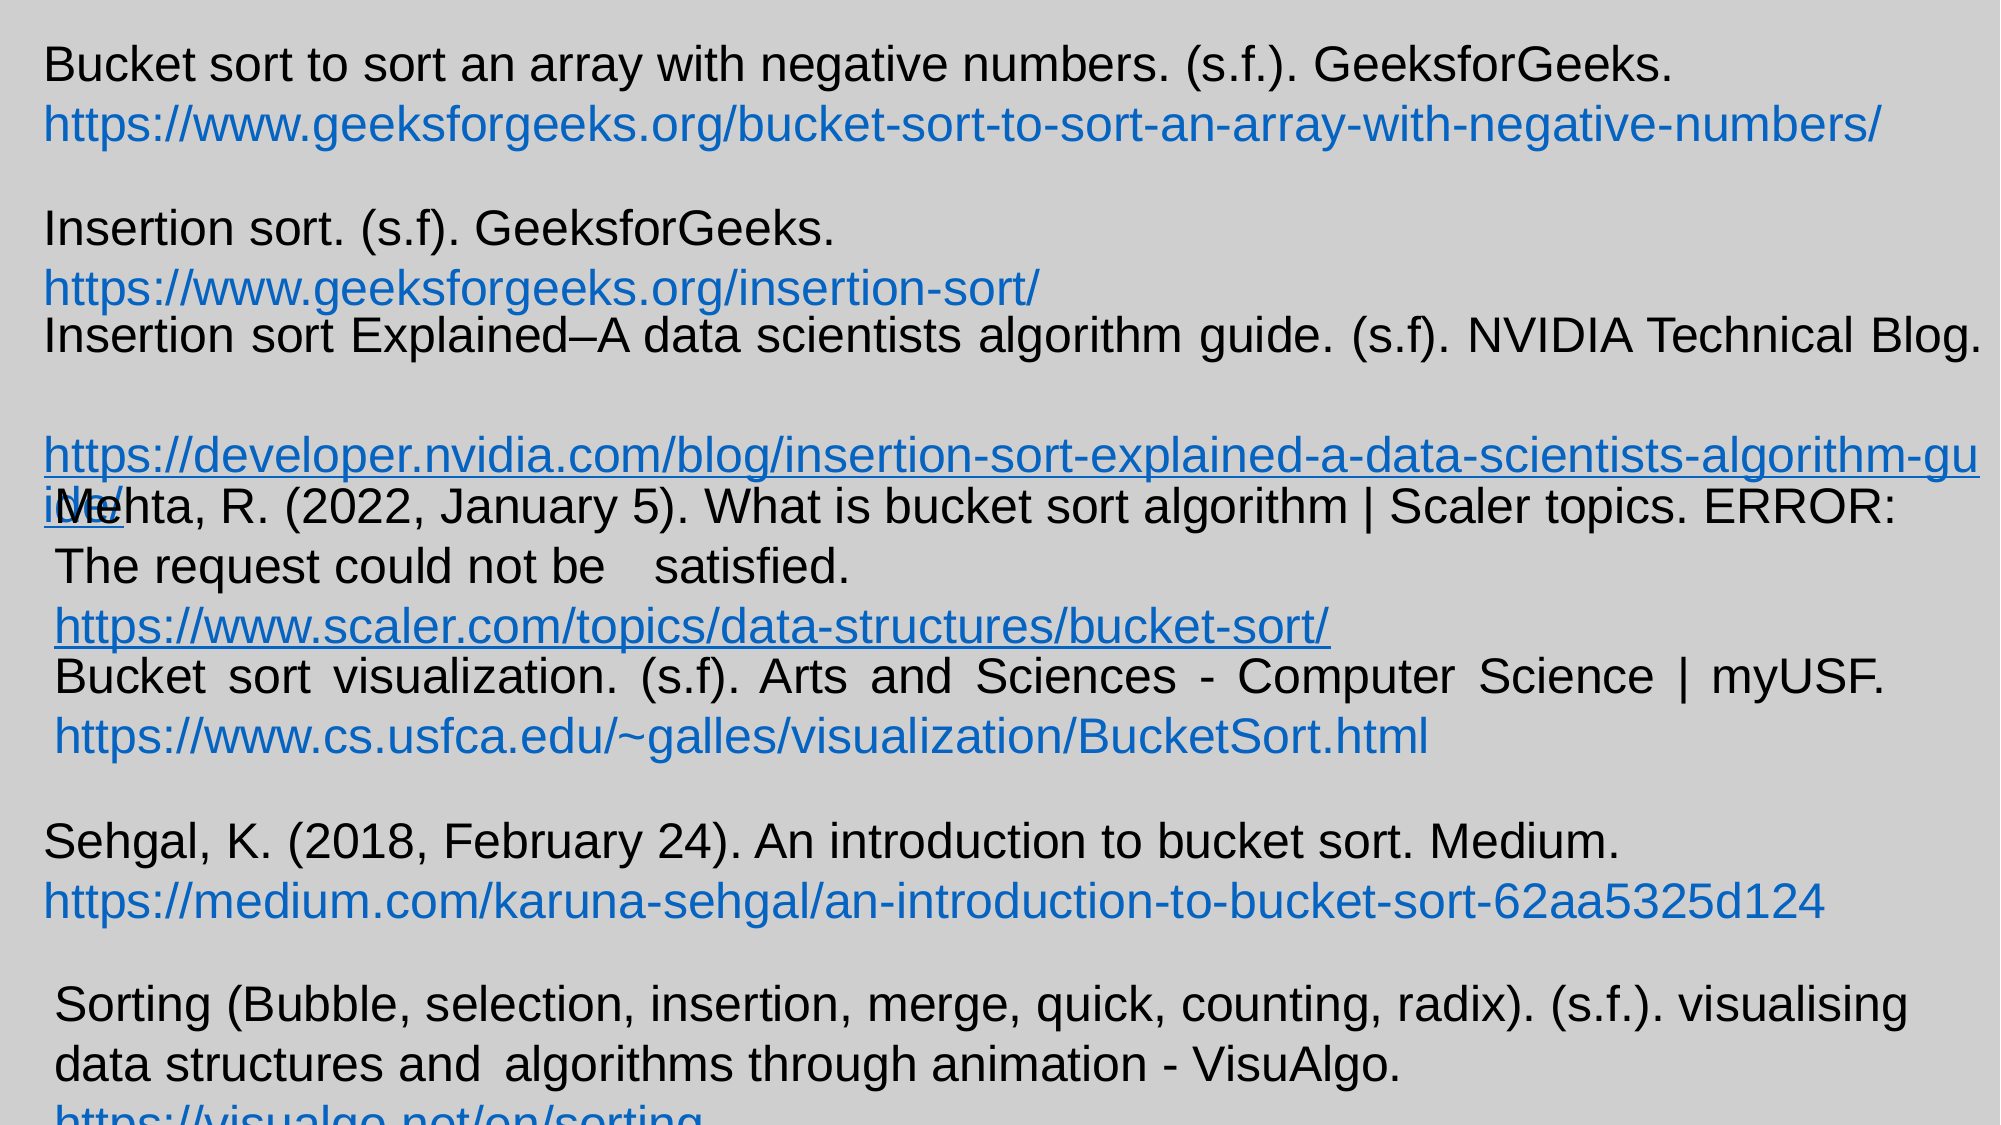

Bucket sort to sort an array with negative numbers. (s.f.). GeeksforGeeks. https://www.geeksforgeeks.org/bucket-	sort-to-sort-an-array-with-negative-numbers/
Insertion sort. (s.f). GeeksforGeeks. https://www.geeksforgeeks.org/insertion-sort/
Insertion sort Explained–A data scientists algorithm guide. (s.f). NVIDIA Technical Blog. 	https://developer.nvidia.com/blog/insertion-sort-explained-a-data-scientists-algorithm-guide/
Mehta, R. (2022, January 5). What is bucket sort algorithm | Scaler topics. ERROR: The request could not be 	satisfied. https://www.scaler.com/topics/data-structures/bucket-sort/
Bucket sort visualization. (s.f). Arts and Sciences - Computer Science | myUSF. 	https://www.cs.usfca.edu/~galles/visualization/BucketSort.html
Sehgal, K. (2018, February 24). An introduction to bucket sort. Medium. https://medium.com/karuna-sehgal/an-	introduction-to-bucket-sort-62aa5325d124
Sorting (Bubble, selection, insertion, merge, quick, counting, radix). (s.f.). visualising data structures and 	algorithms through animation - VisuAlgo. https://visualgo.net/en/sorting